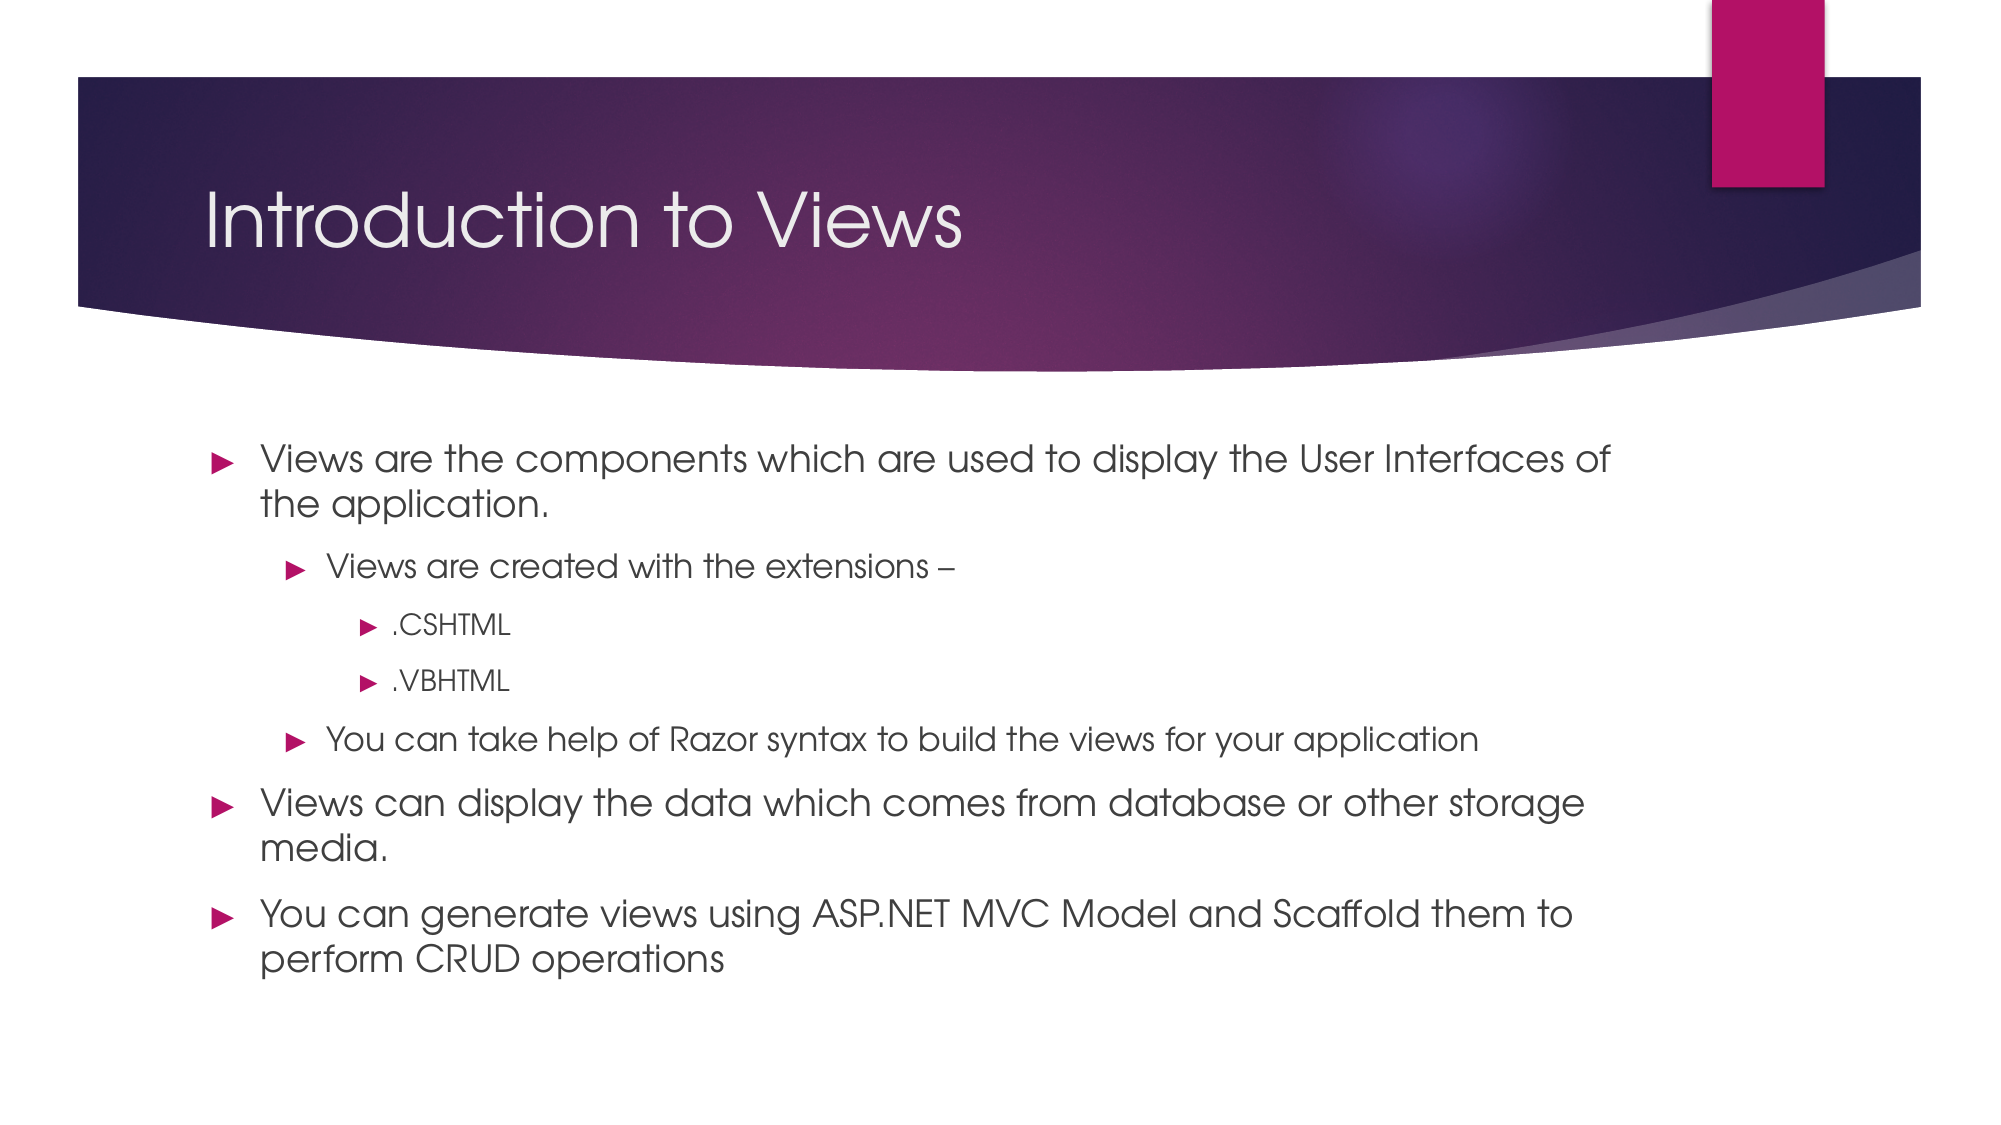

# Introduction to Views
Views are the components which are used to display the User Interfaces of the application.
Views are created with the extensions –
.CSHTML
.VBHTML
You can take help of Razor syntax to build the views for your application
Views can display the data which comes from database or other storage media.
You can generate views using ASP.NET MVC Model and Scaffold them to perform CRUD operations